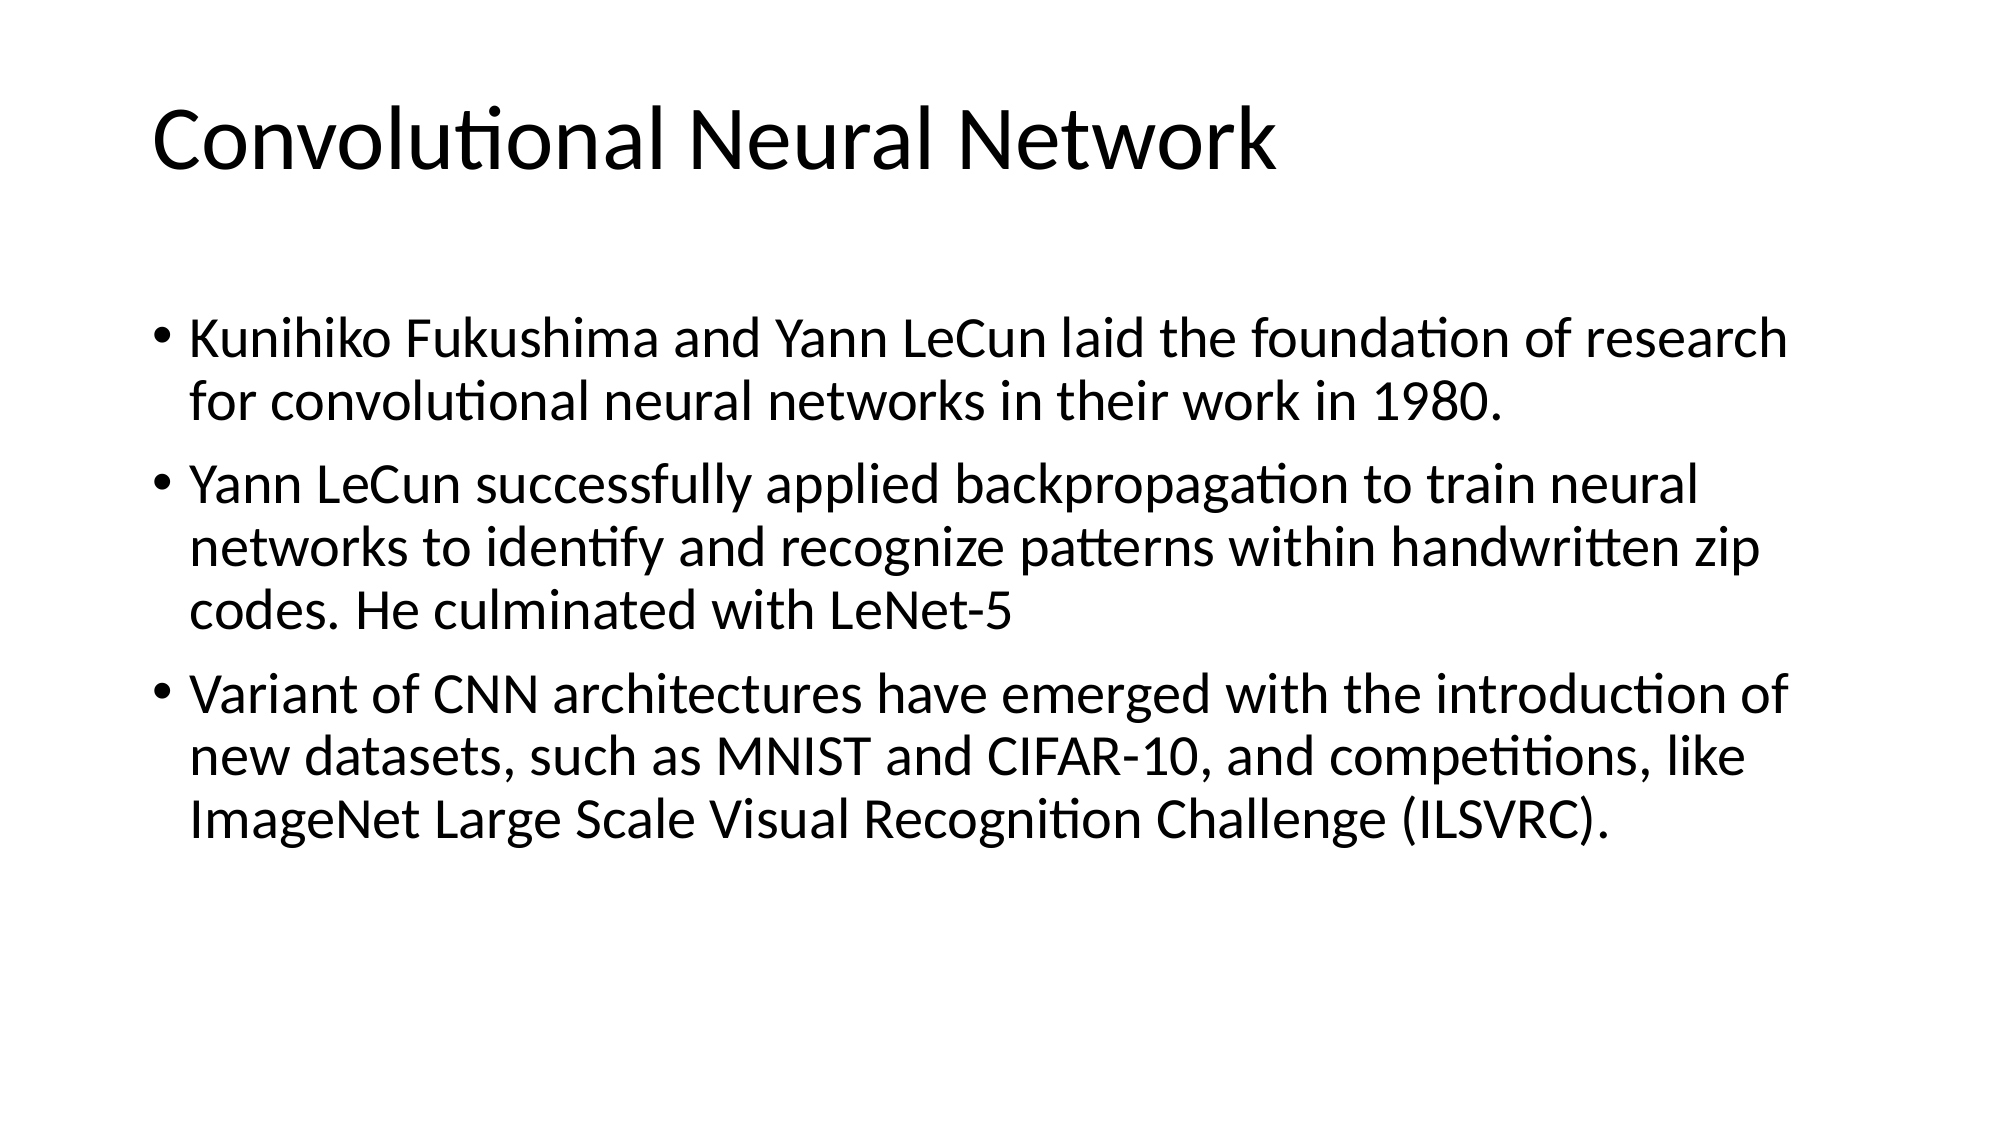

# Convolutional Neural Network
Kunihiko Fukushima and Yann LeCun laid the foundation of research for convolutional neural networks in their work in 1980.
Yann LeCun successfully applied backpropagation to train neural networks to identify and recognize patterns within handwritten zip codes. He culminated with LeNet-5
Variant of CNN architectures have emerged with the introduction of new datasets, such as MNIST and CIFAR-10, and competitions, like ImageNet Large Scale Visual Recognition Challenge (ILSVRC).